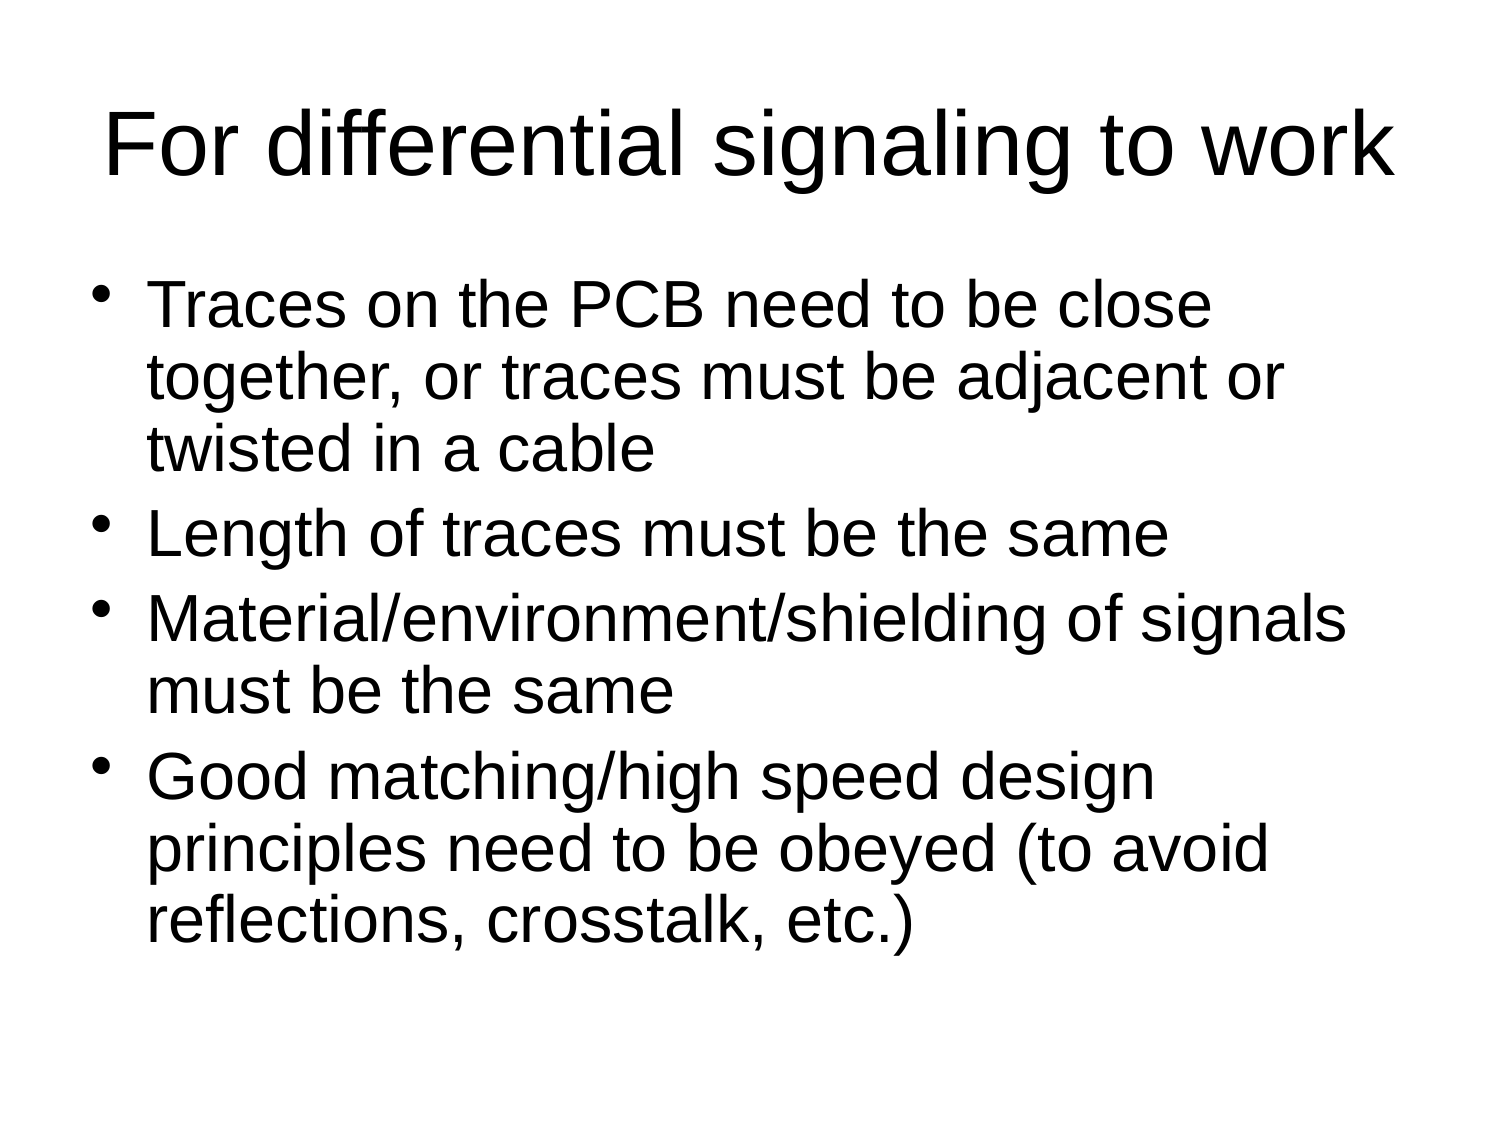

# For differential signaling to work
Traces on the PCB need to be close together, or traces must be adjacent or twisted in a cable
Length of traces must be the same
Material/environment/shielding of signals must be the same
Good matching/high speed design principles need to be obeyed (to avoid reflections, crosstalk, etc.)